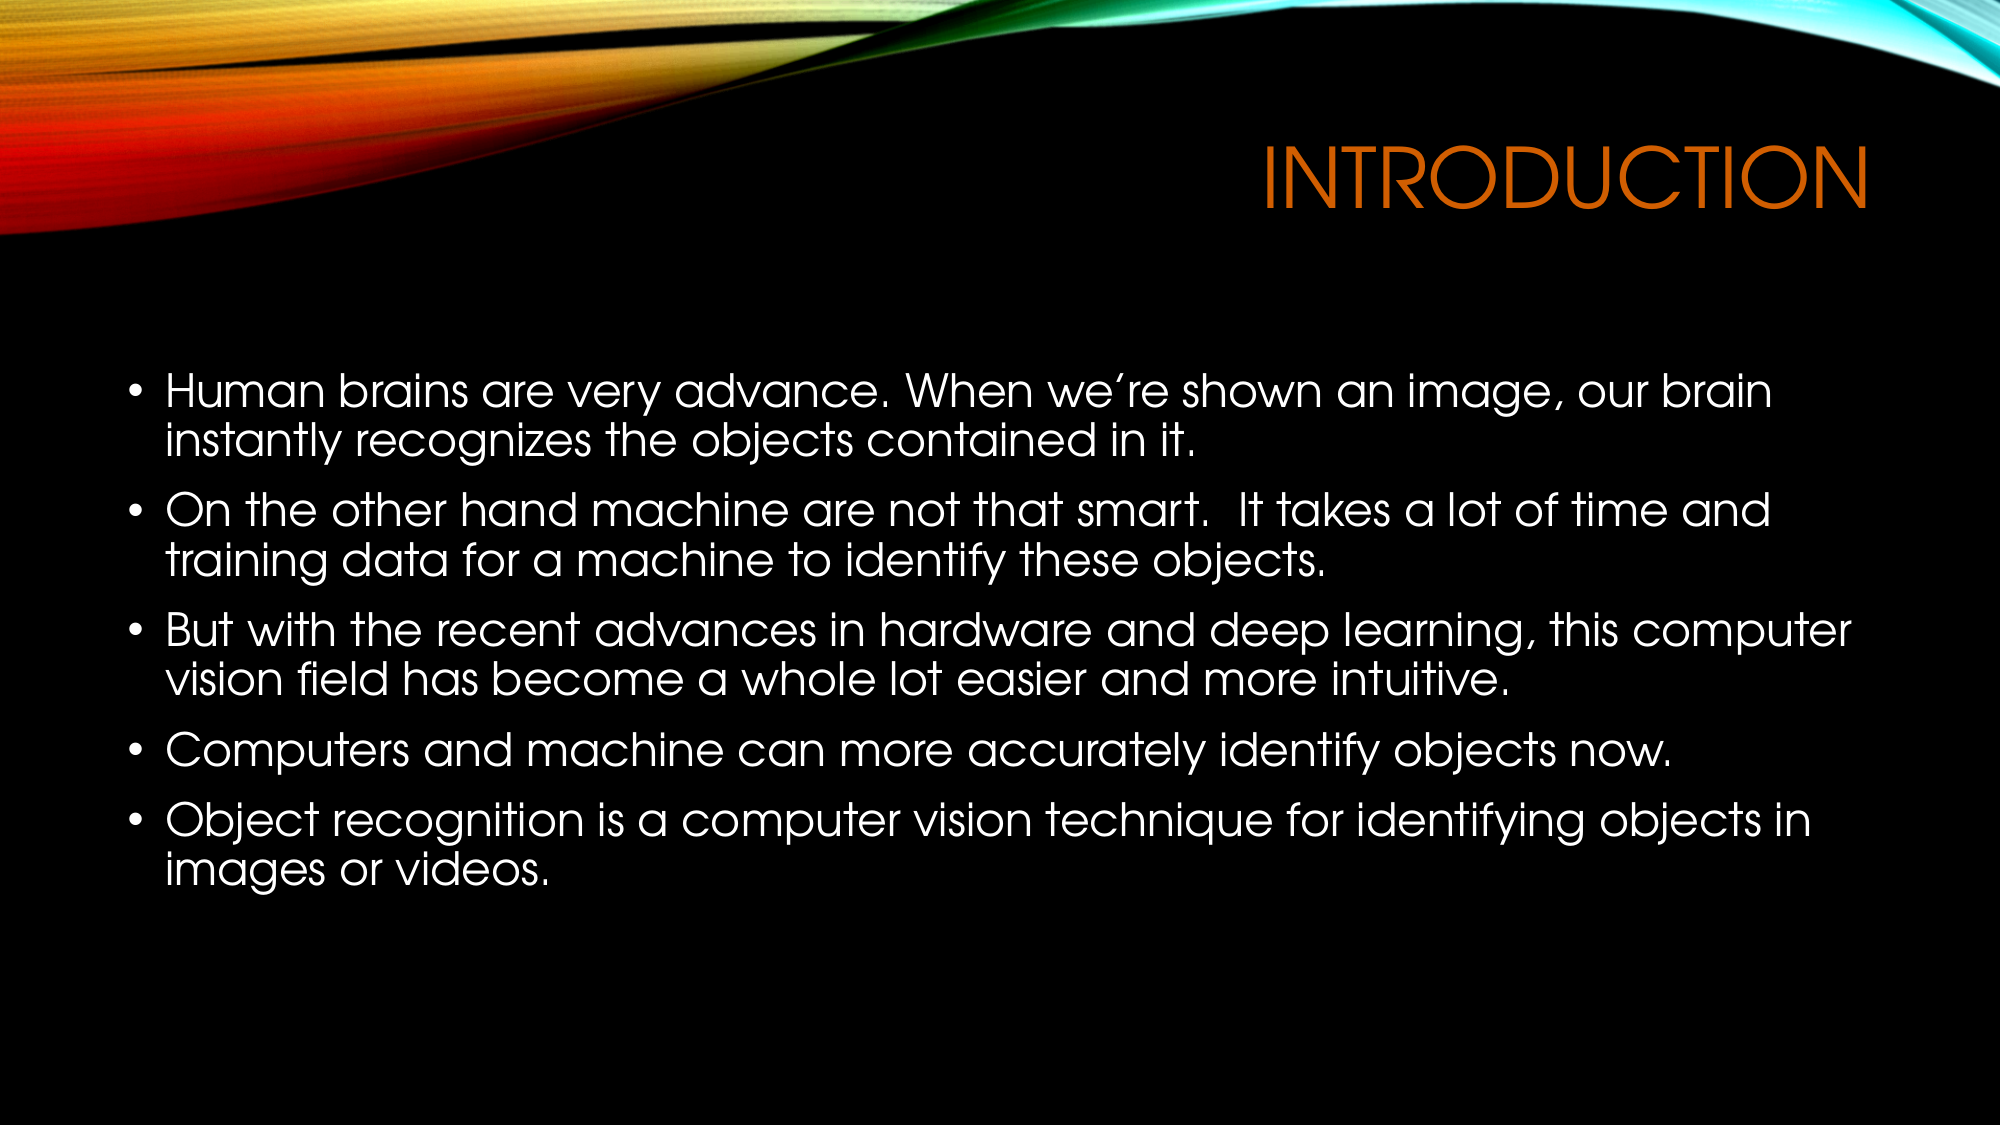

# Introduction
Human brains are very advance. When we’re shown an image, our brain instantly recognizes the objects contained in it.
On the other hand machine are not that smart.  It takes a lot of time and training data for a machine to identify these objects.
But with the recent advances in hardware and deep learning, this computer vision field has become a whole lot easier and more intuitive.
Computers and machine can more accurately identify objects now.
Object recognition is a computer vision technique for identifying objects in images or videos.